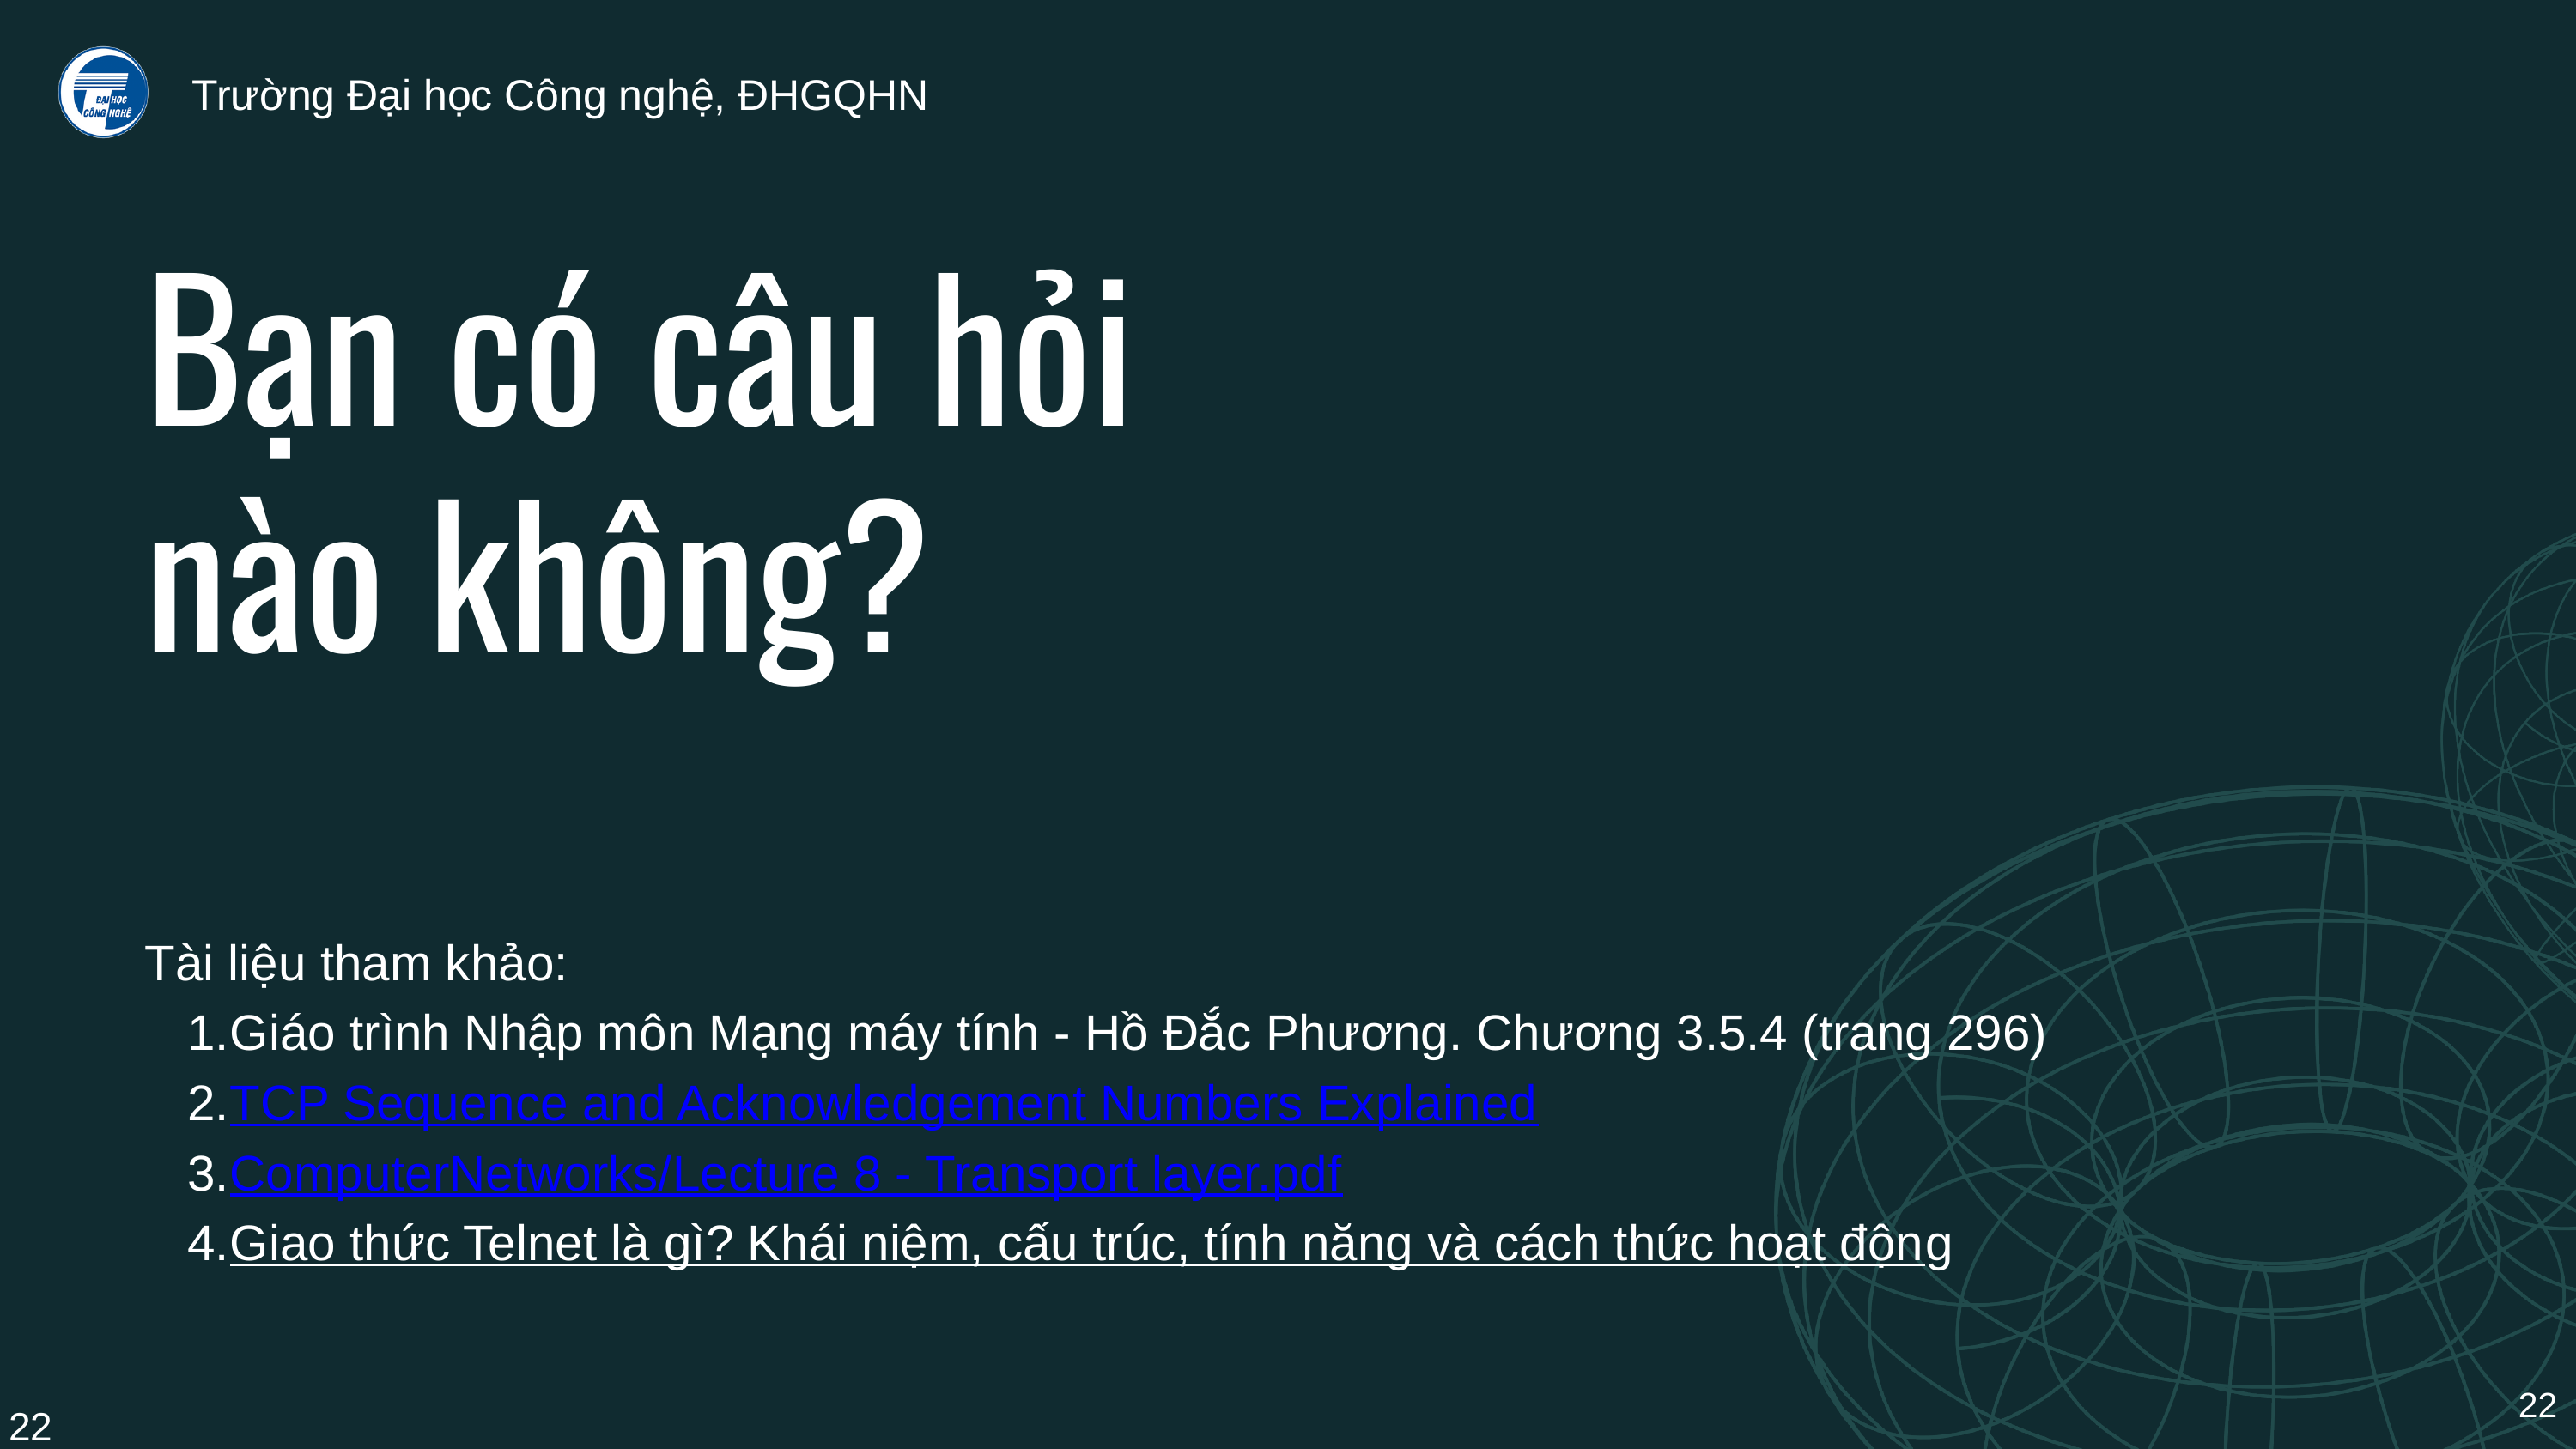

Trường Đại học Công nghệ, ĐHGQHN

Bạn có câu hỏi
nào không?
Tài liệu tham khảo:
Giáo trình Nhập môn Mạng máy tính - Hồ Đắc Phương. Chương 3.5.4 (trang 296)
TCP Sequence and Acknowledgement Numbers Explained
ComputerNetworks/Lecture 8 - Transport layer.pdf
Giao thức Telnet là gì? Khái niệm, cấu trúc, tính năng và cách thức hoạt động
22
22